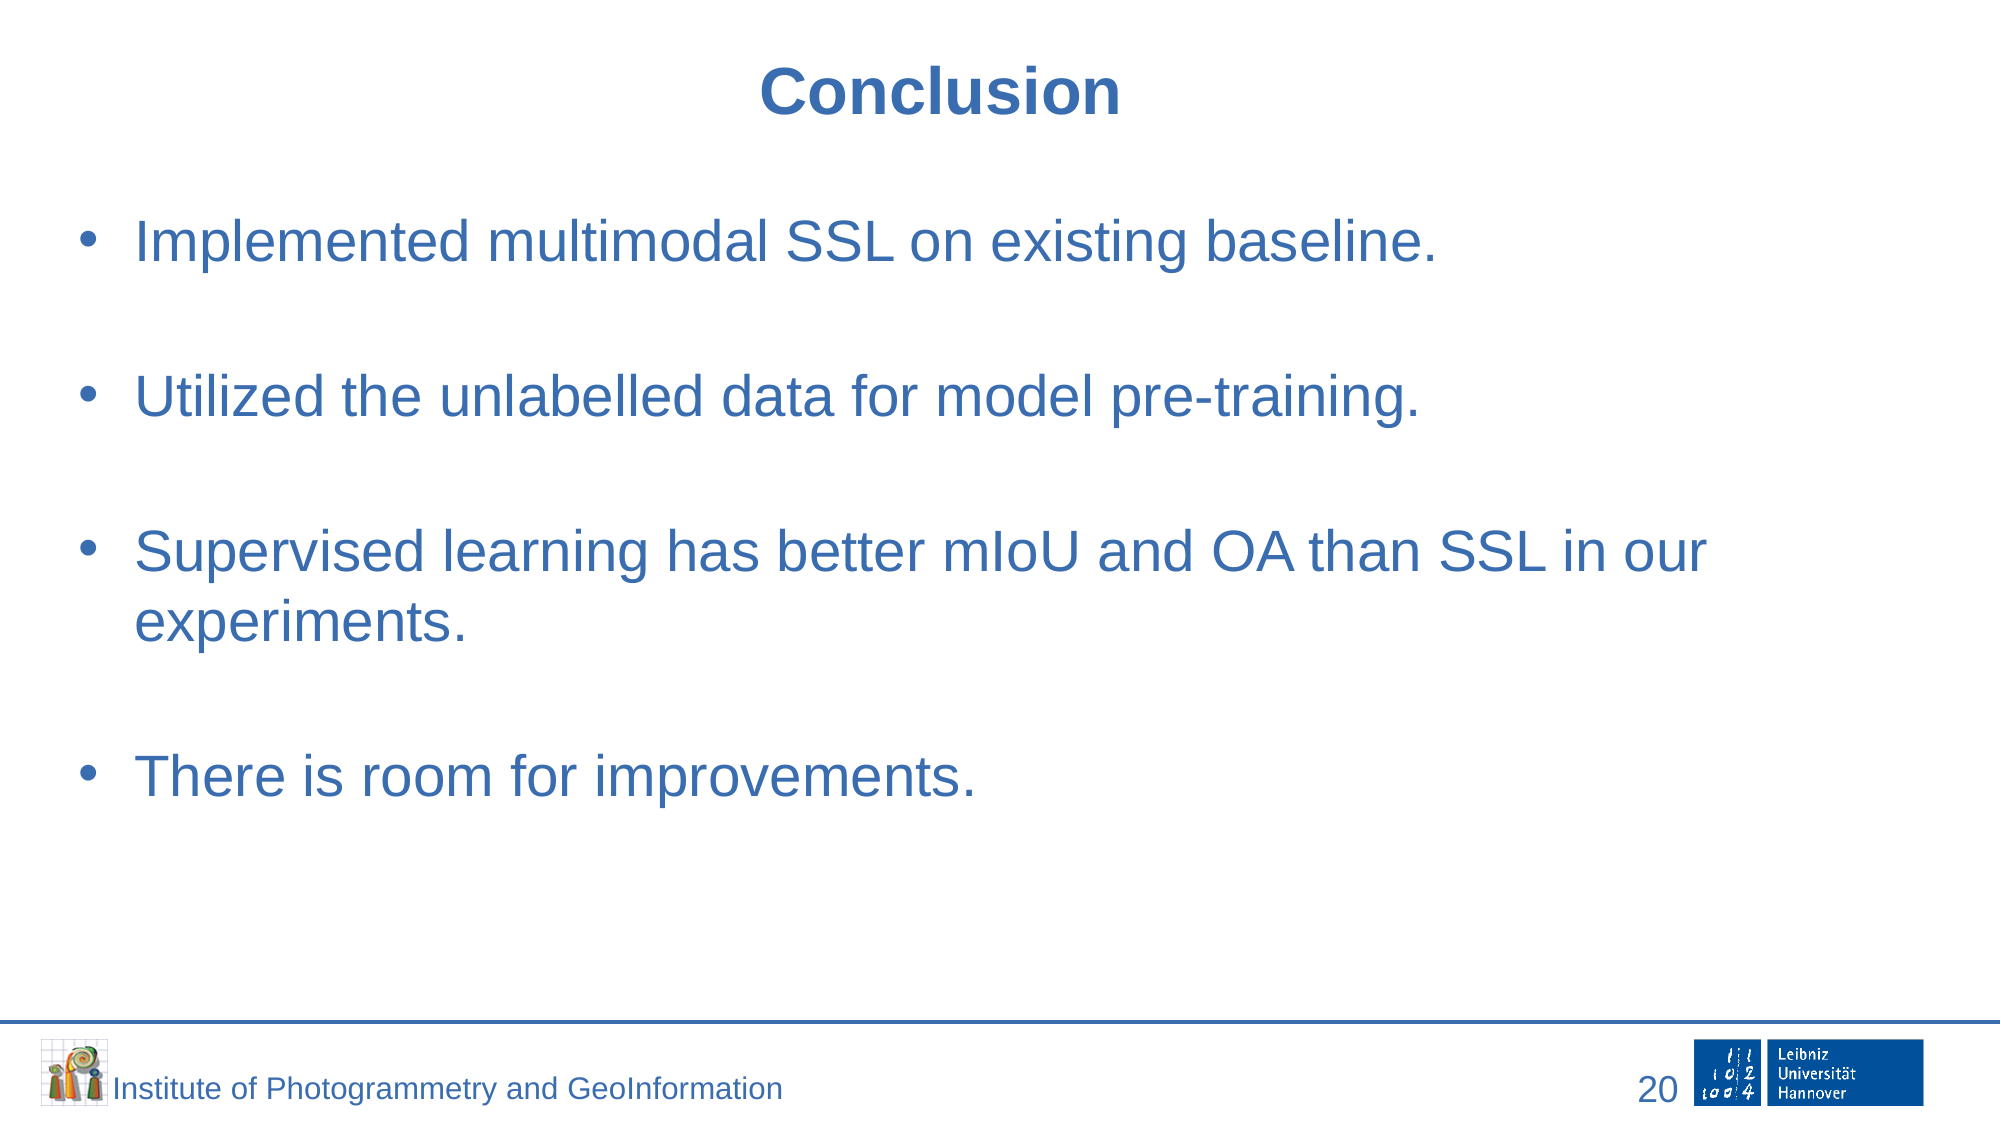

# Conclusion
Implemented multimodal SSL on existing baseline.

Utilized the unlabelled data for model pre-training.

Supervised learning has better mIoU and OA than SSL in our experiments.

There is room for improvements.